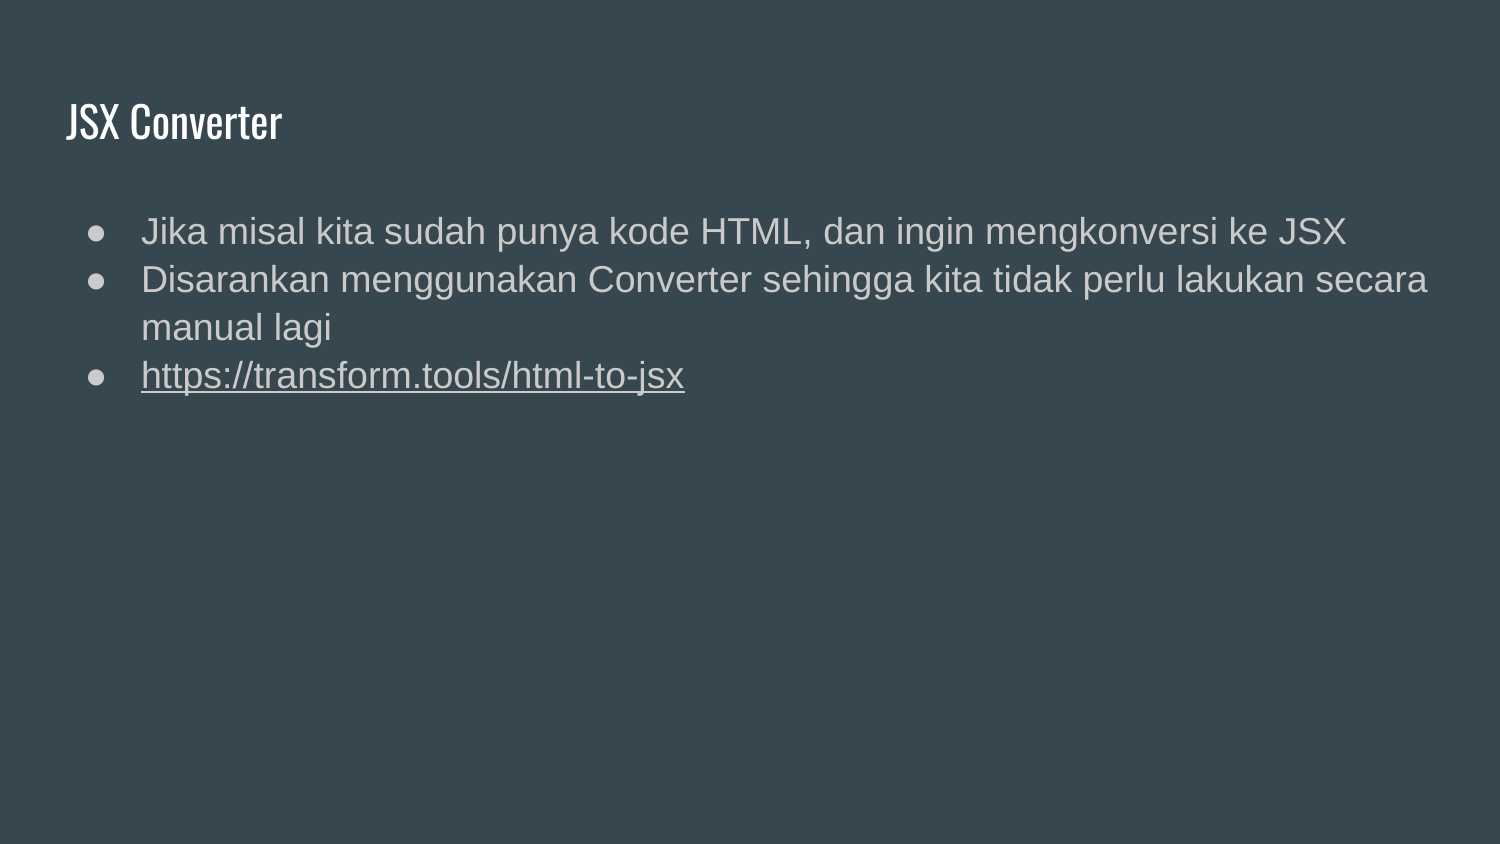

# JSX Converter
Jika misal kita sudah punya kode HTML, dan ingin mengkonversi ke JSX
Disarankan menggunakan Converter sehingga kita tidak perlu lakukan secara manual lagi
https://transform.tools/html-to-jsx